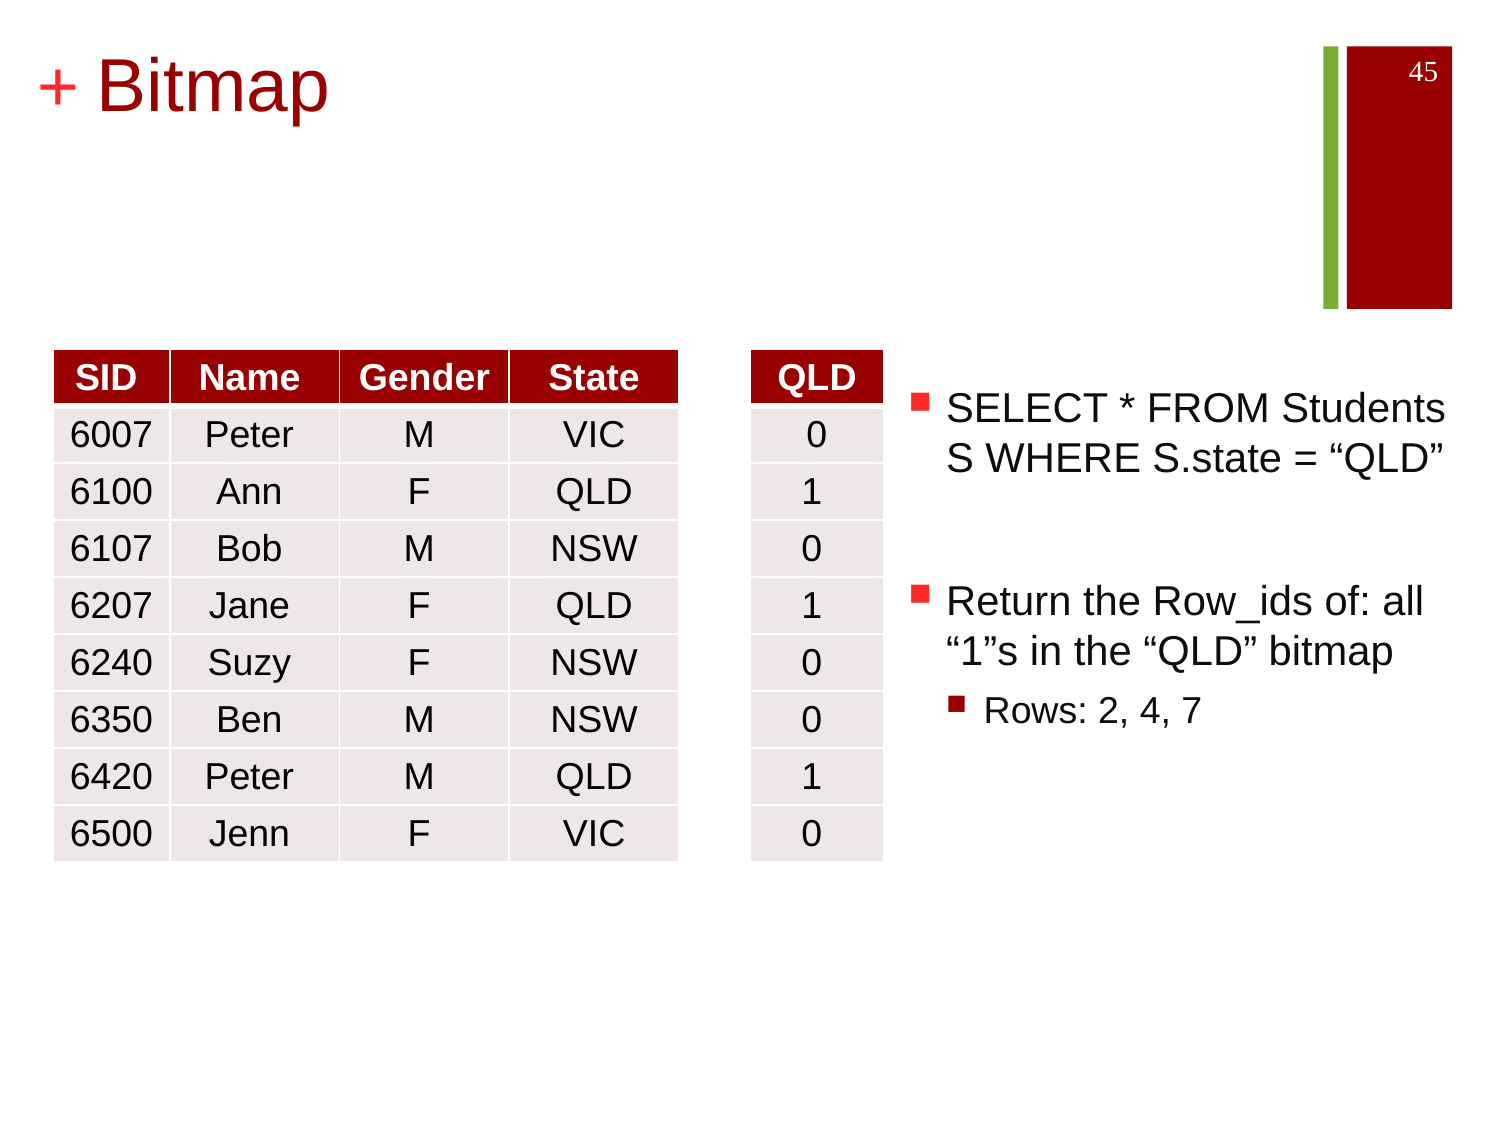

# Bitmap
45
| SID | Name | Gender | State |
| --- | --- | --- | --- |
| 6007 | Peter | M | VIC |
| 6100 | Ann | F | QLD |
| 6107 | Bob | M | NSW |
| 6207 | Jane | F | QLD |
| 6240 | Suzy | F | NSW |
| 6350 | Ben | M | NSW |
| 6420 | Peter | M | QLD |
| 6500 | Jenn | F | VIC |
| QLD |
| --- |
| 0 |
| 1 |
| 0 |
| 1 |
| 0 |
| 0 |
| 1 |
| 0 |
SELECT * FROM Students S WHERE S.state = “QLD”

Return the Row_ids of: all “1”s in the “QLD” bitmap
Rows: 2, 4, 7